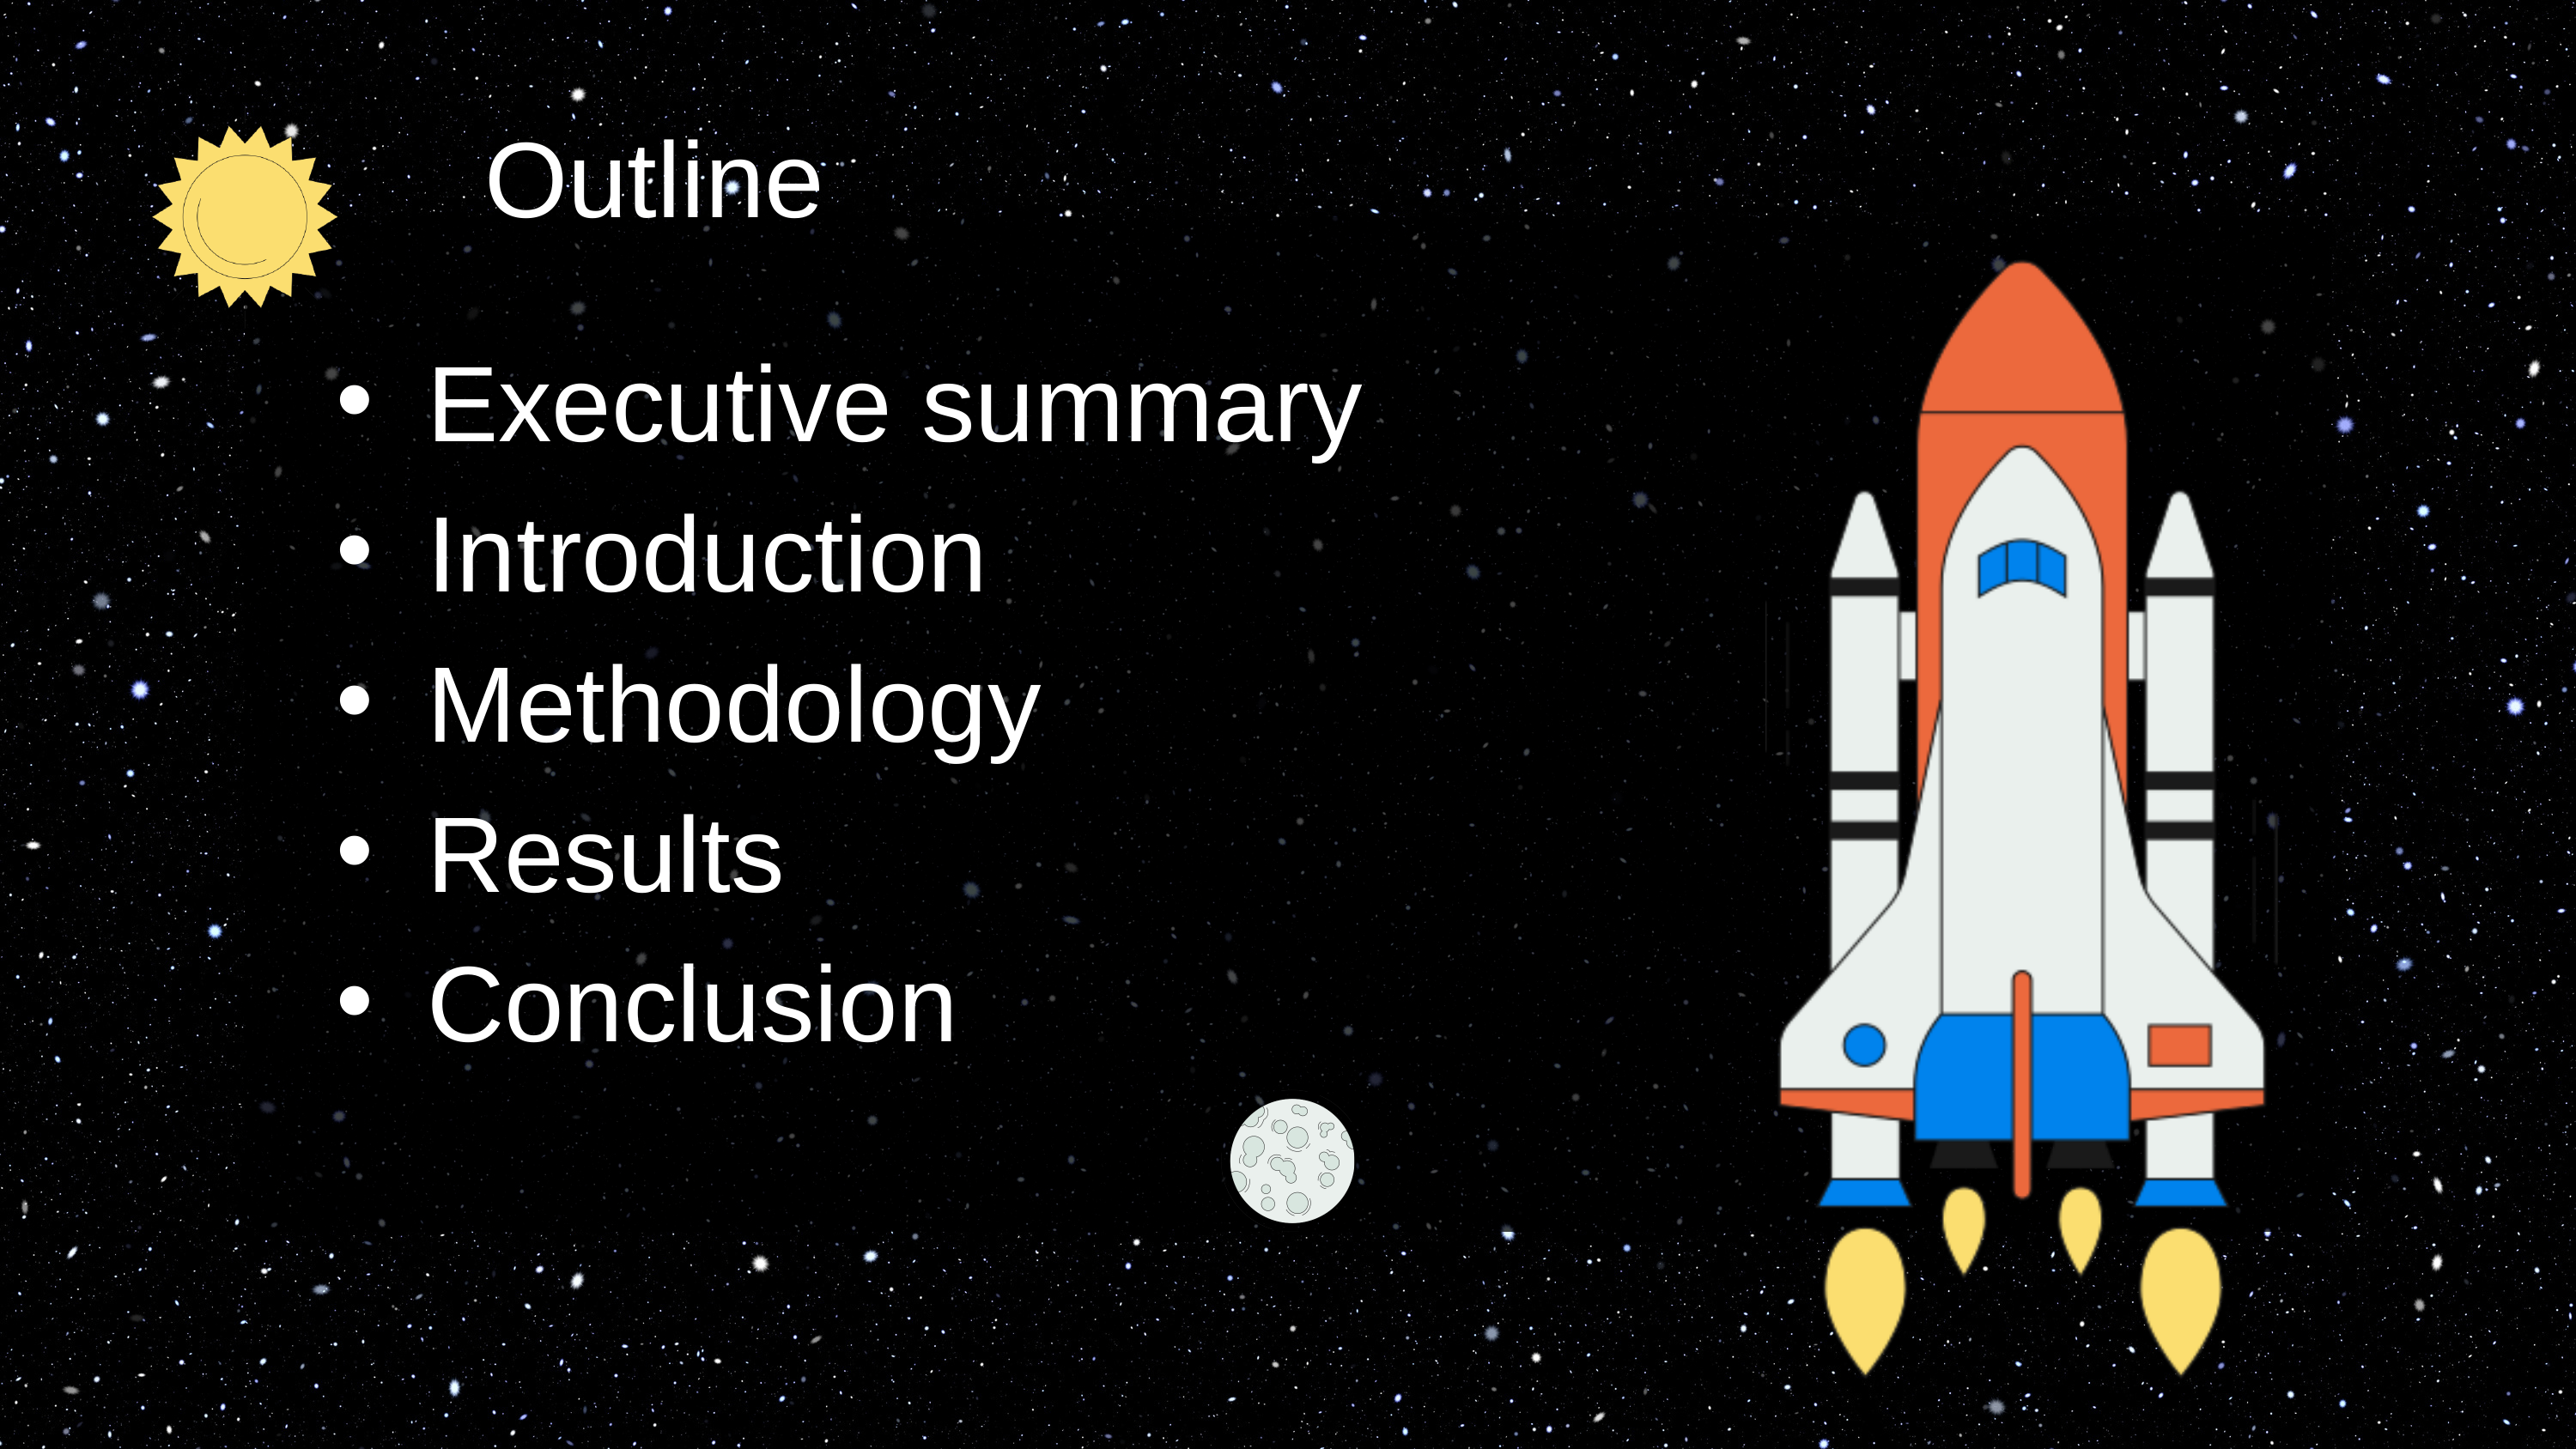

Outline

Executive summary
Introduction
Methodology
Results
Conclusion